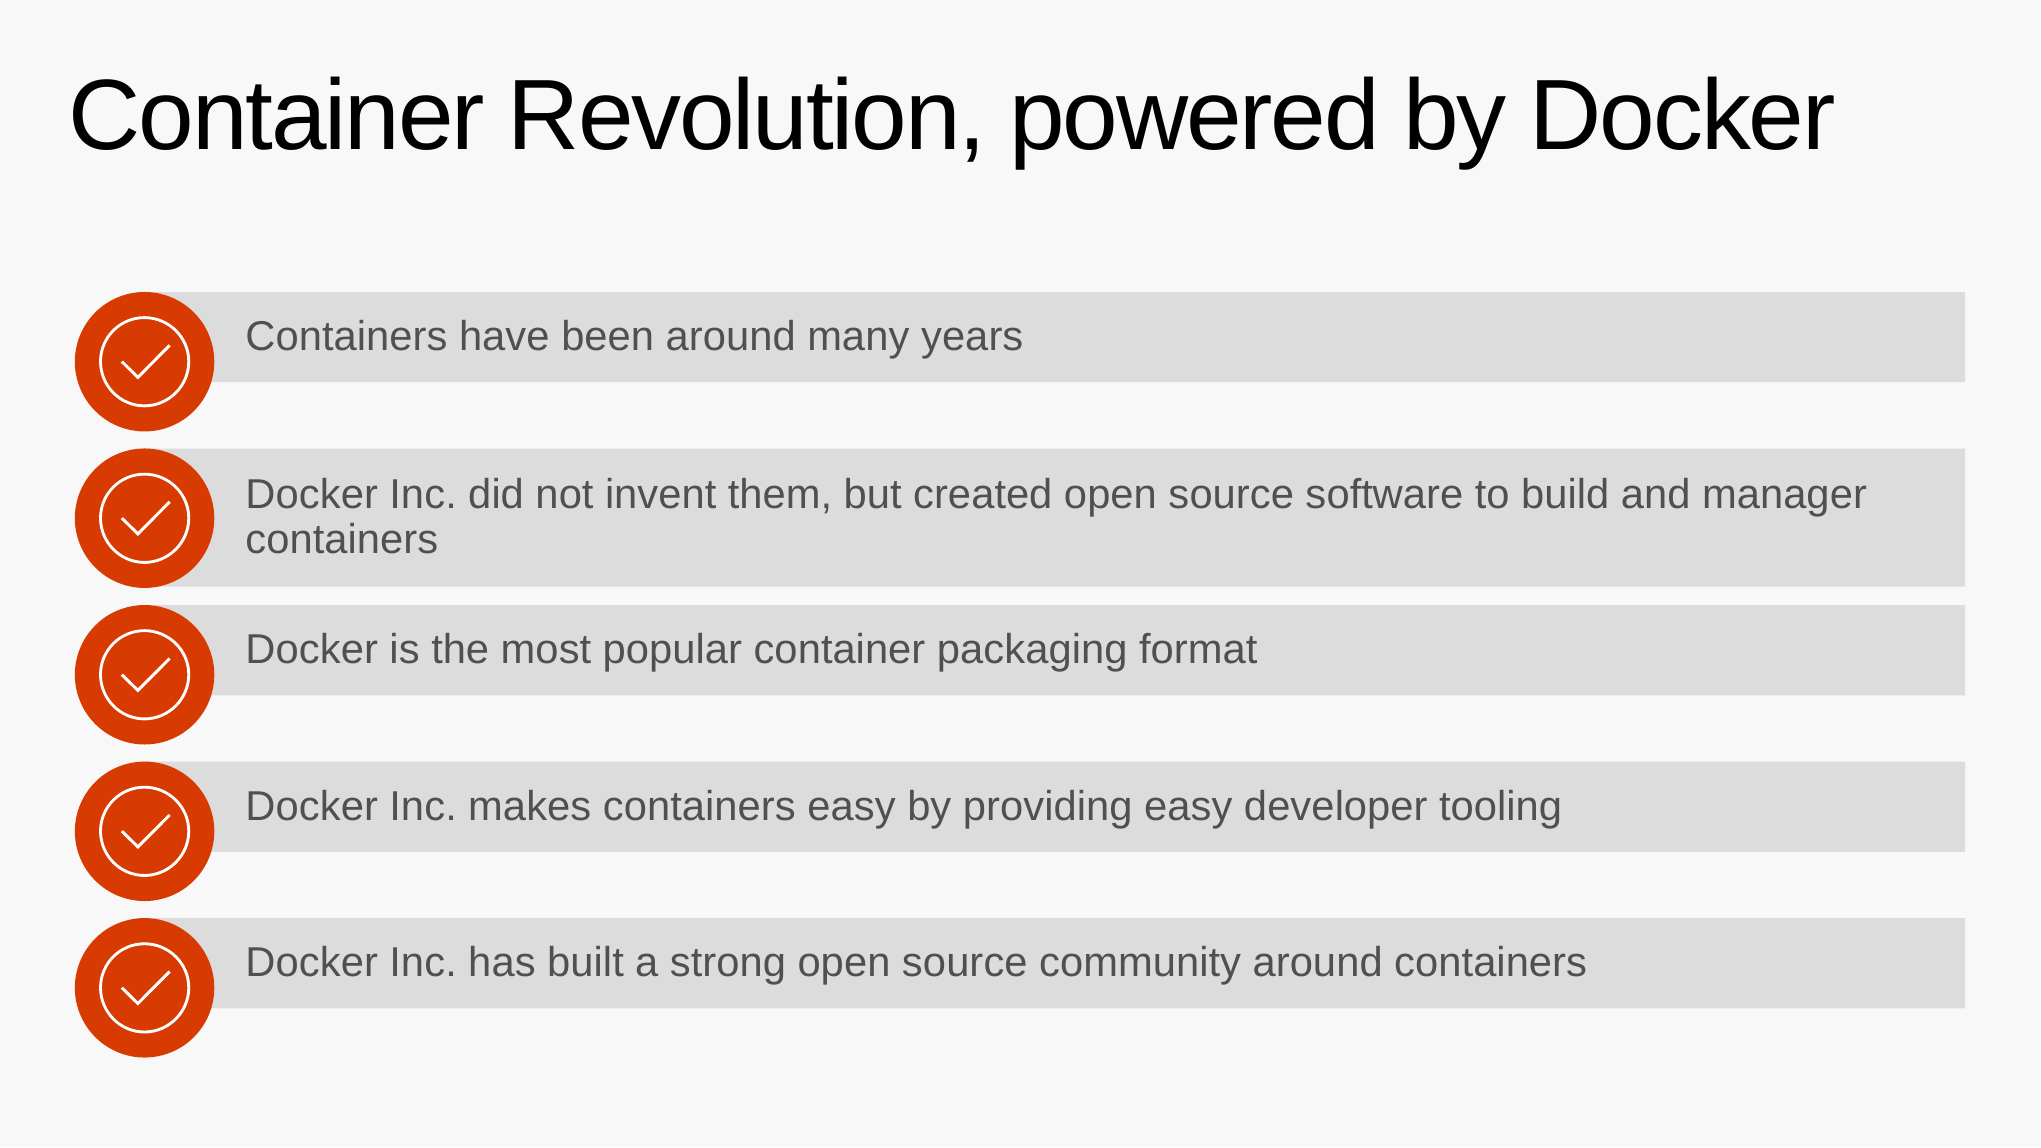

# Container Revolution, powered by Docker

Containers have been around many years

Docker Inc. did not invent them, but created open source software to build and manager containers

Docker is the most popular container packaging format

Docker Inc. makes containers easy by providing easy developer tooling

Docker Inc. has built a strong open source community around containers